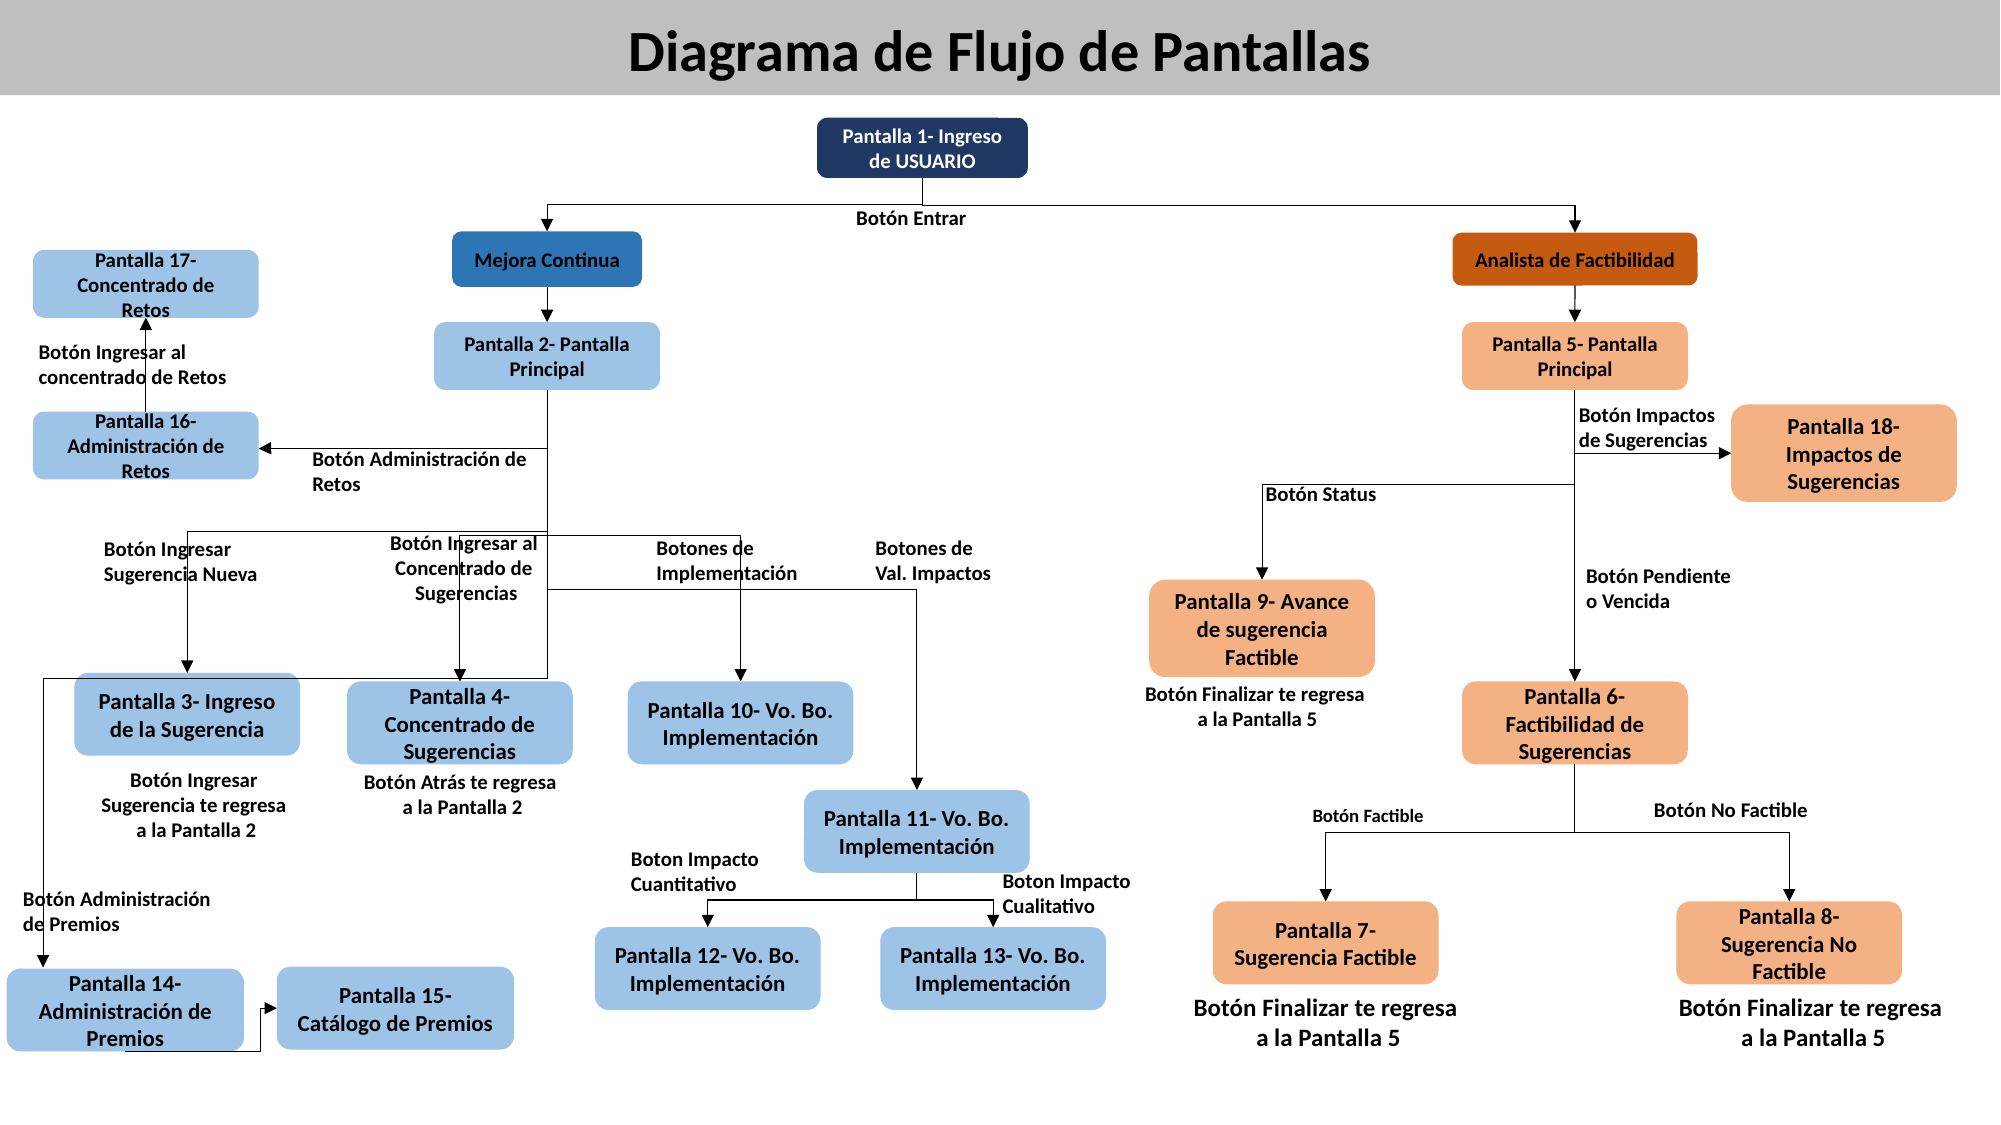

Diagrama de Flujo de Pantallas
Pantalla 1- Ingreso de USUARIO
Botón Entrar
Mejora Continua
Analista de Factibilidad
Pantalla 17- Concentrado de Retos
Pantalla 2- Pantalla Principal
Pantalla 5- Pantalla Principal
Botón Ingresar al
concentrado de Retos
Botón Impactos
de Sugerencias
Pantalla 18- Impactos de Sugerencias
Pantalla 16- Administración de Retos
Botón Administración de Retos
Botón Status
Botón Ingresar al
Concentrado de
Sugerencias
Botones de
Val. Impactos
Botones de
Implementación
Botón Ingresar
Sugerencia Nueva
Botón Pendiente
o Vencida
Pantalla 9- Avance de sugerencia Factible
Pantalla 3- Ingreso de la Sugerencia
Botón Finalizar te regresa
a la Pantalla 5
Pantalla 10- Vo. Bo. Implementación
Pantalla 4- Concentrado de Sugerencias
Pantalla 6- Factibilidad de Sugerencias
Botón Ingresar
Sugerencia te regresa
a la Pantalla 2
Botón Atrás te regresa
a la Pantalla 2
Botón No Factible
Pantalla 11- Vo. Bo. Implementación
Botón Factible
Boton Impacto
Cuantitativo
Boton Impacto
Cualitativo
Botón Administración
de Premios
Pantalla 7- Sugerencia Factible
Pantalla 8- Sugerencia No Factible
Pantalla 12- Vo. Bo. Implementación
Pantalla 13- Vo. Bo. Implementación
Pantalla 15- Catálogo de Premios
Pantalla 14- Administración de Premios
Botón Finalizar te regresa
a la Pantalla 5
Botón Finalizar te regresa
a la Pantalla 5